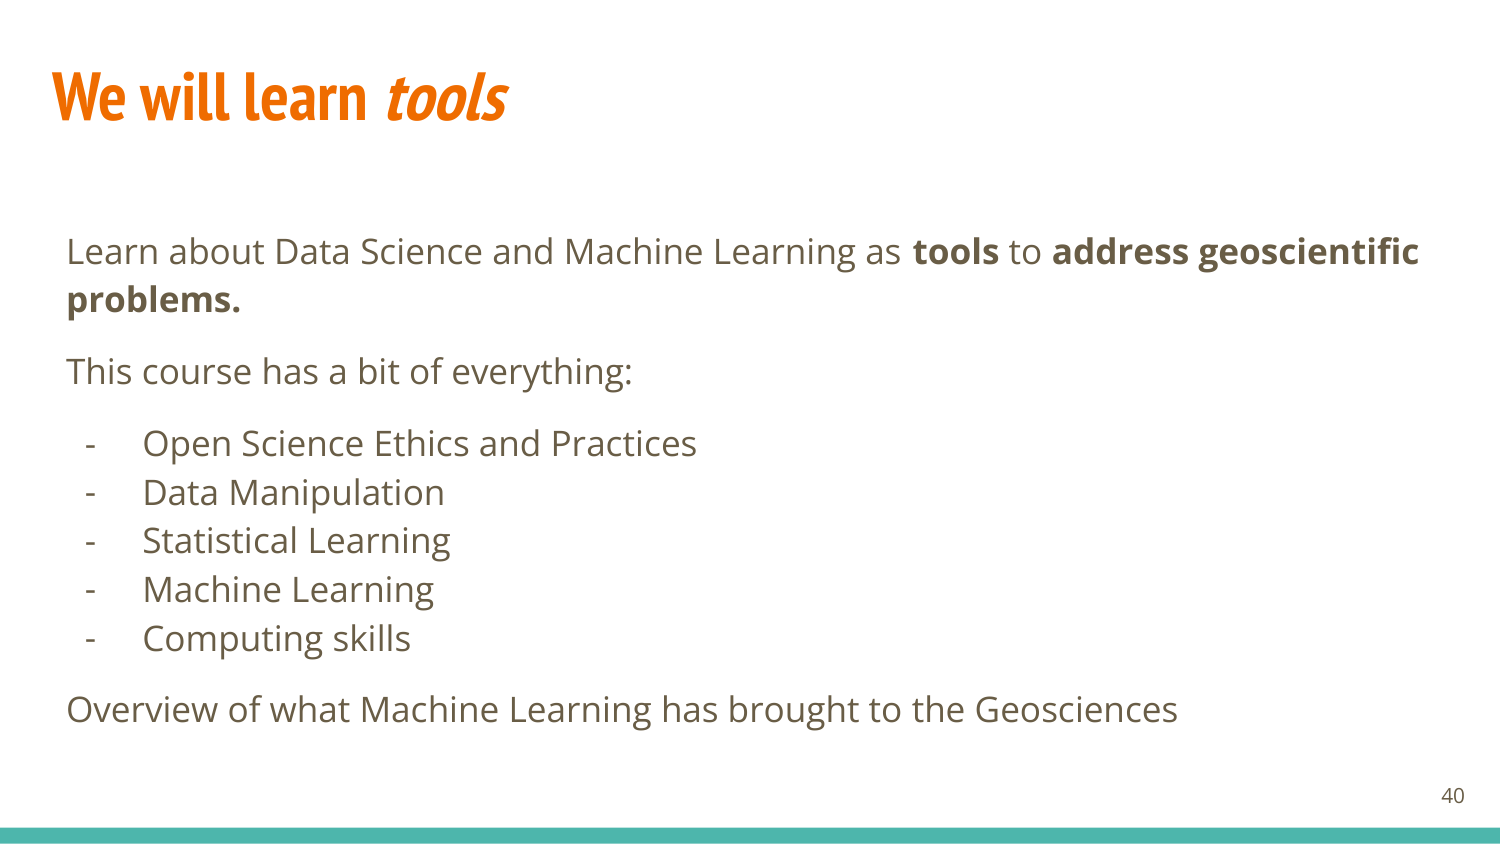

# We will learn tools

Learn about Data Science and Machine Learning as tools to address geoscientific problems.
This course has a bit of everything:
Open Science Ethics and Practices
Data Manipulation
Statistical Learning
Machine Learning
Computing skills
Overview of what Machine Learning has brought to the Geosciences
40